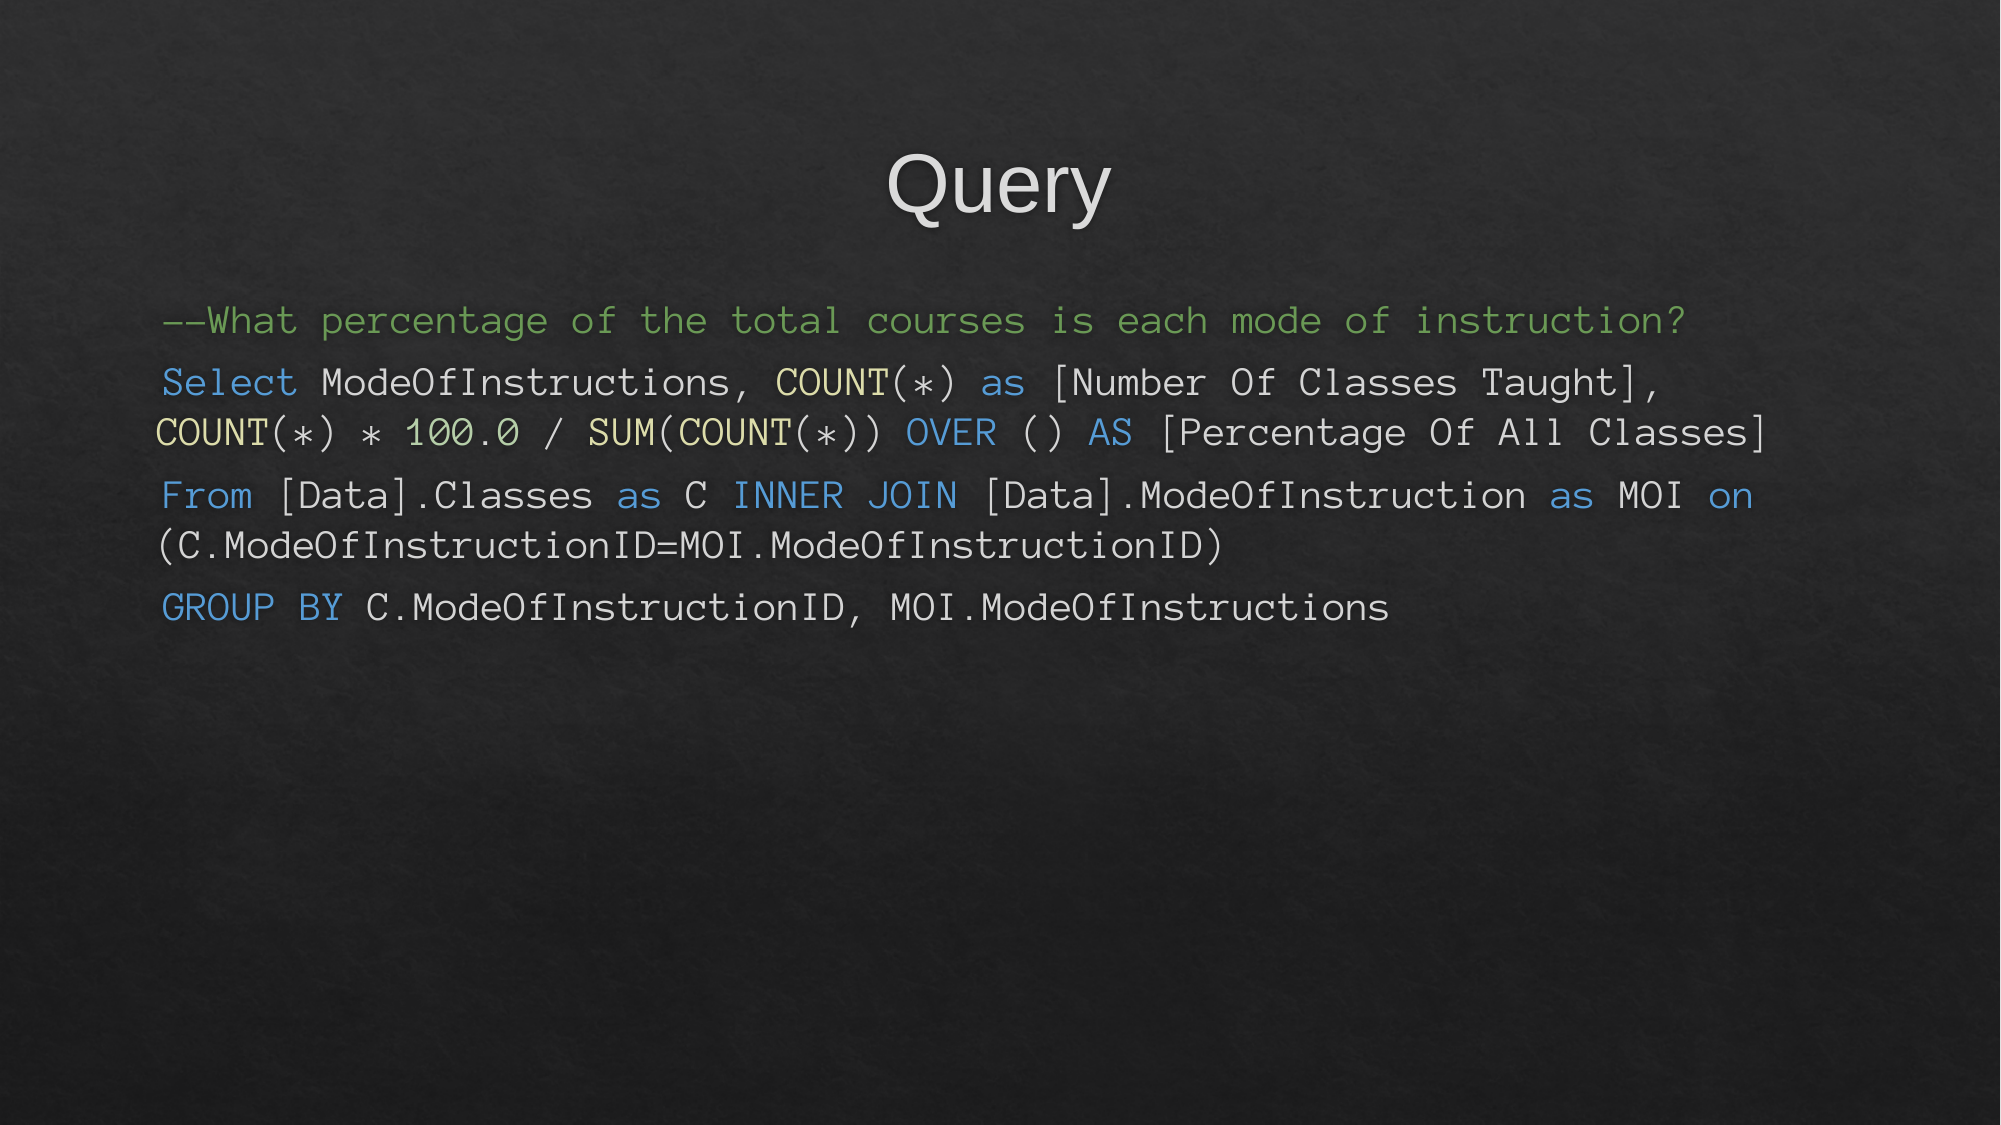

# Query
--What percentage of the total courses is each mode of instruction?
Select ModeOfInstructions, COUNT(*) as [Number Of Classes Taught], COUNT(*) * 100.0 / SUM(COUNT(*)) OVER () AS [Percentage Of All Classes]
From [Data].Classes as C INNER JOIN [Data].ModeOfInstruction as MOI on (C.ModeOfInstructionID=MOI.ModeOfInstructionID)
GROUP BY C.ModeOfInstructionID, MOI.ModeOfInstructions